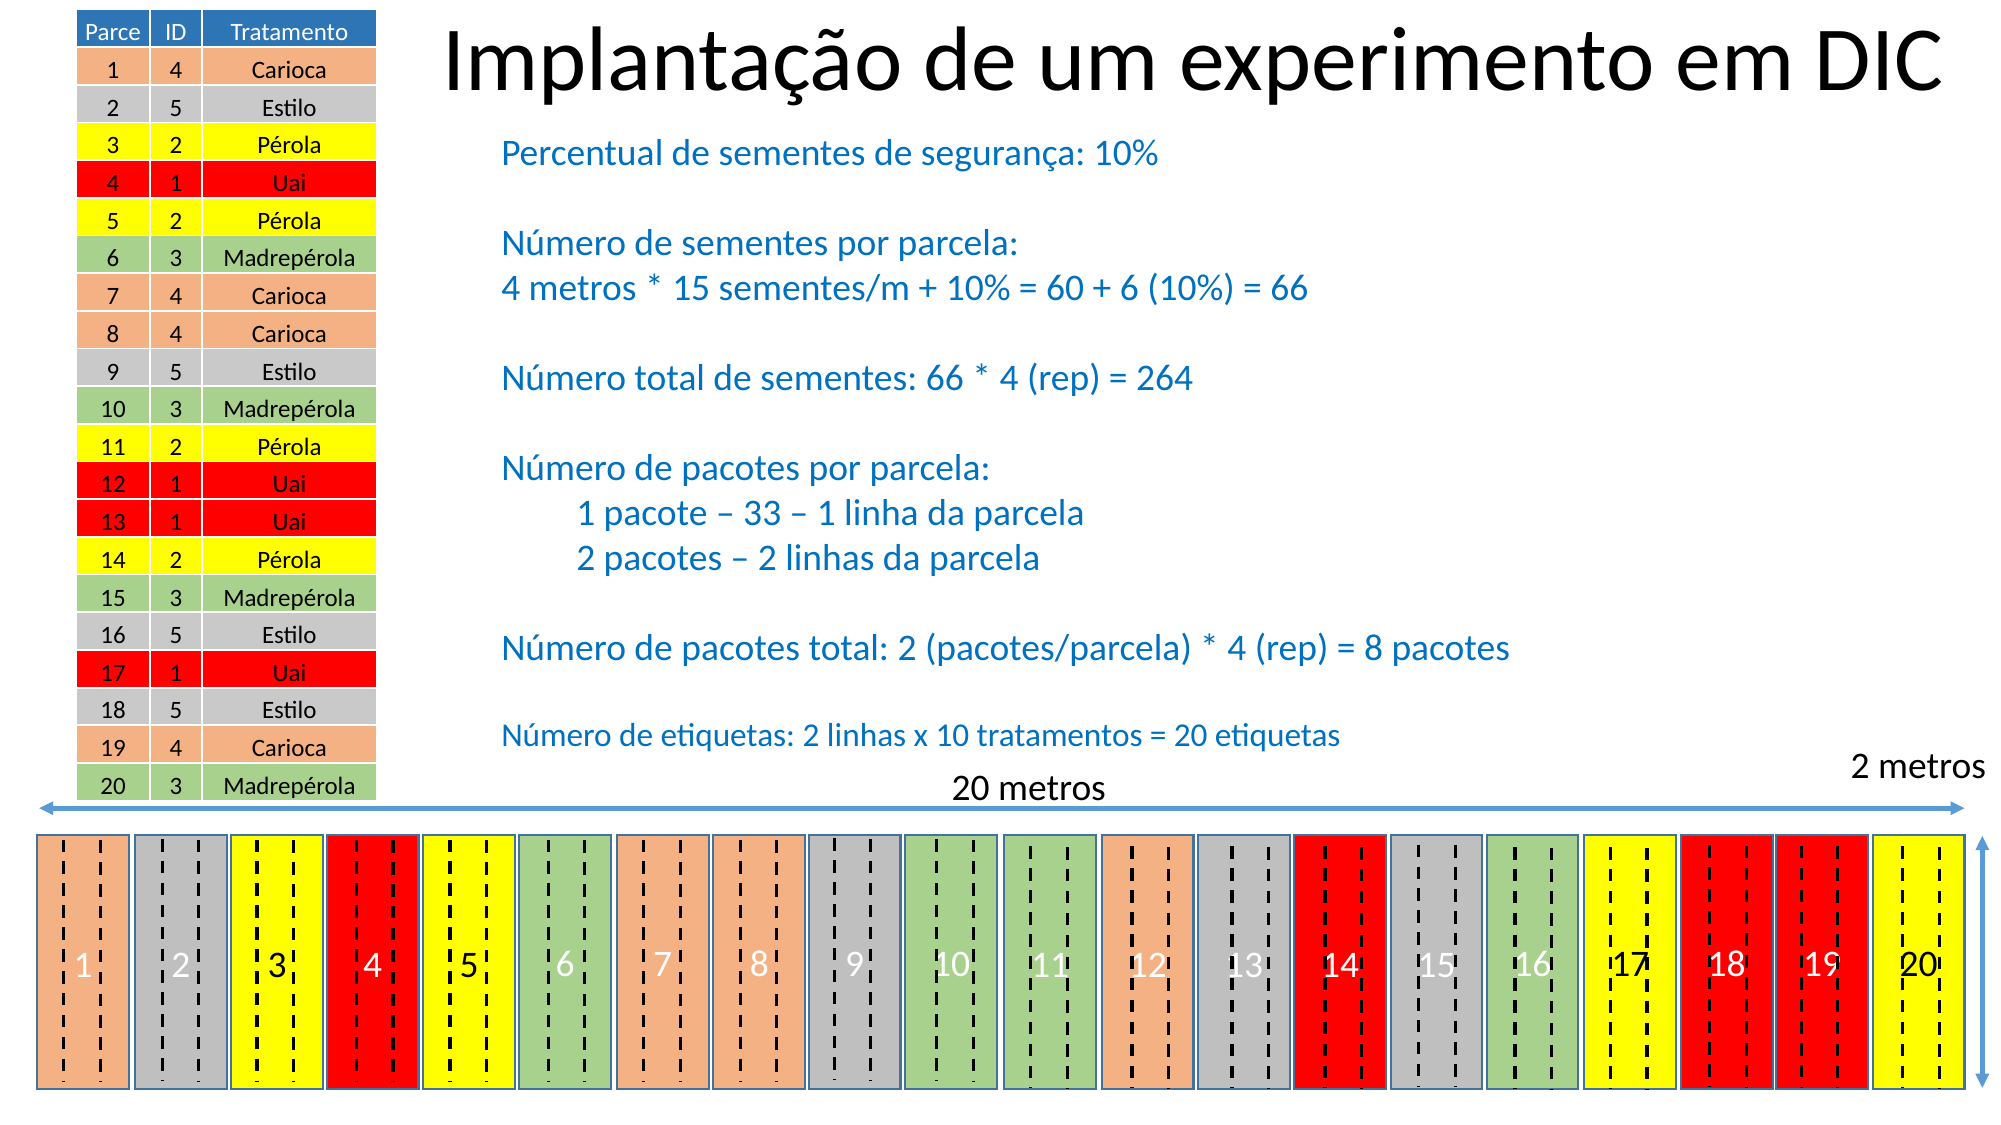

# Implantação de um experimento em DIC
| Parce | ID | Tratamento |
| --- | --- | --- |
| 1 | 4 | Carioca |
| 2 | 5 | Estilo |
| 3 | 2 | Pérola |
| 4 | 1 | Uai |
| 5 | 2 | Pérola |
| 6 | 3 | Madrepérola |
| 7 | 4 | Carioca |
| 8 | 4 | Carioca |
| 9 | 5 | Estilo |
| 10 | 3 | Madrepérola |
| 11 | 2 | Pérola |
| 12 | 1 | Uai |
| 13 | 1 | Uai |
| 14 | 2 | Pérola |
| 15 | 3 | Madrepérola |
| 16 | 5 | Estilo |
| 17 | 1 | Uai |
| 18 | 5 | Estilo |
| 19 | 4 | Carioca |
| 20 | 3 | Madrepérola |
Percentual de sementes de segurança: 10%

Número de sementes por parcela:
4 metros * 15 sementes/m + 10% = 60 + 6 (10%) = 66

Número total de sementes: 66 * 4 (rep) = 264

Número de pacotes por parcela:
1 pacote – 33 – 1 linha da parcela
2 pacotes – 2 linhas da parcela

Número de pacotes total: 2 (pacotes/parcela) * 4 (rep) = 8 pacotes

Número de etiquetas: 2 linhas x 10 tratamentos = 20 etiquetas
2 metros
20 metros
9
19
6
7
10
16
17
20
8
18
4
14
1
2
5
11
12
15
3
13